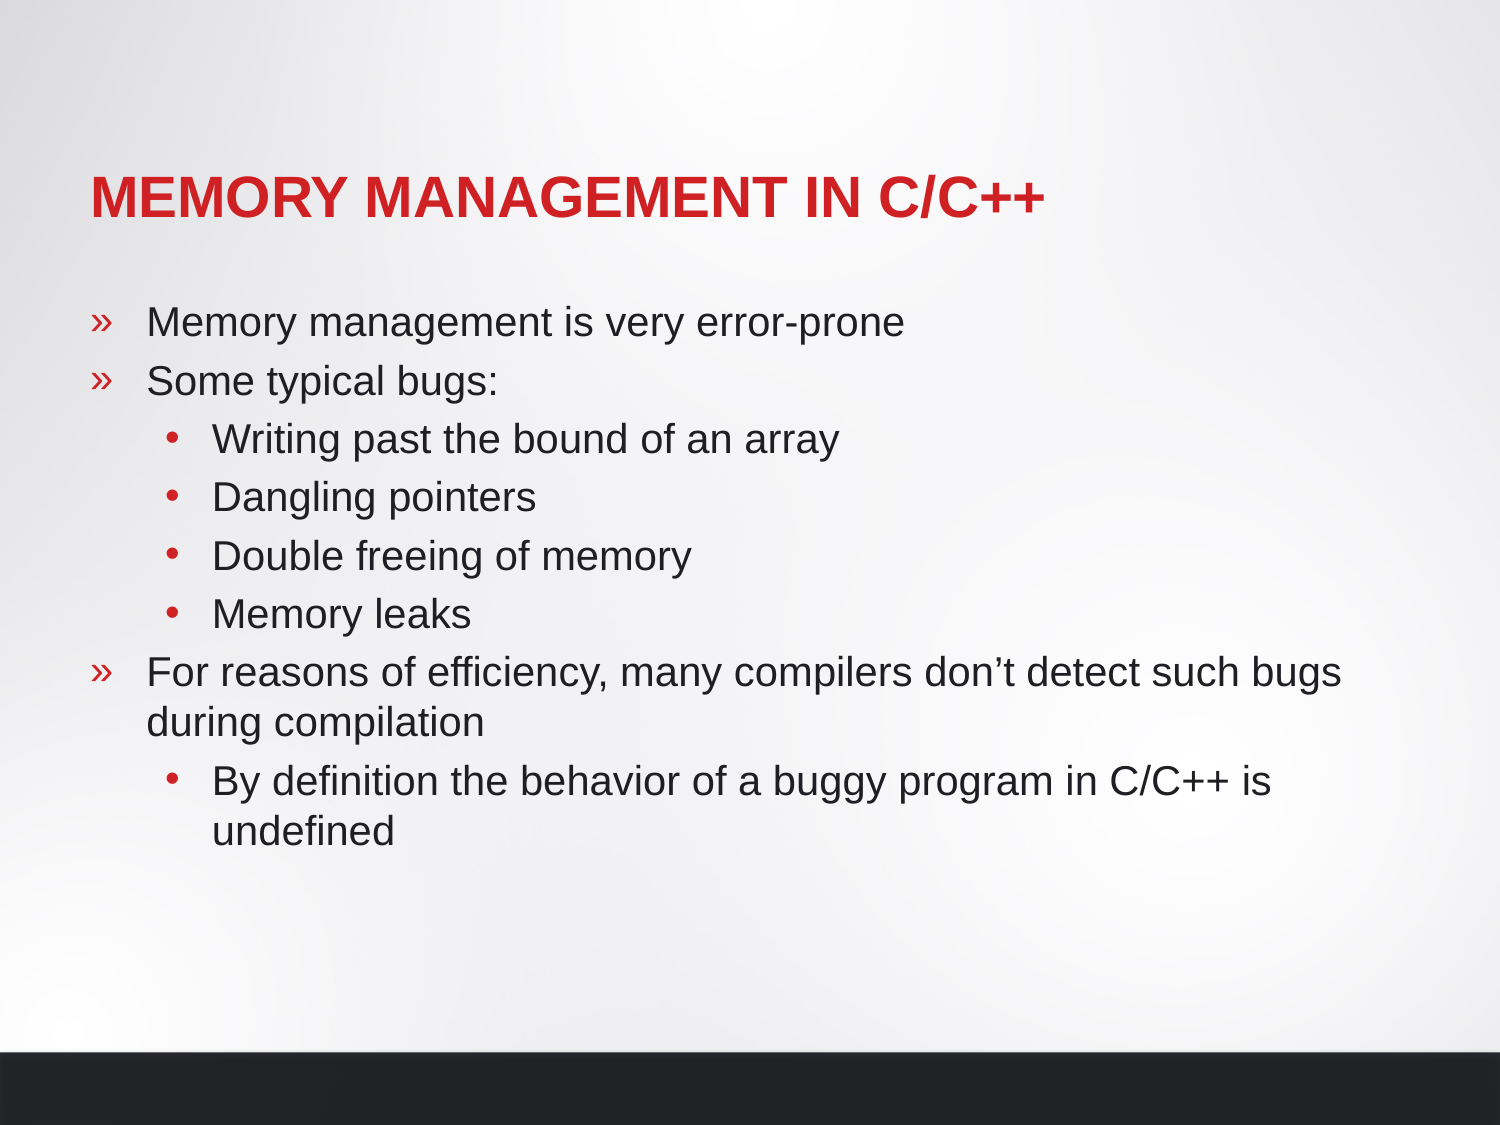

# Memory Management in C/C++
Memory management is very error-prone
Some typical bugs:
Writing past the bound of an array
Dangling pointers
Double freeing of memory
Memory leaks
For reasons of efficiency, many compilers don’t detect such bugs during compilation
By definition the behavior of a buggy program in C/C++ is undefined